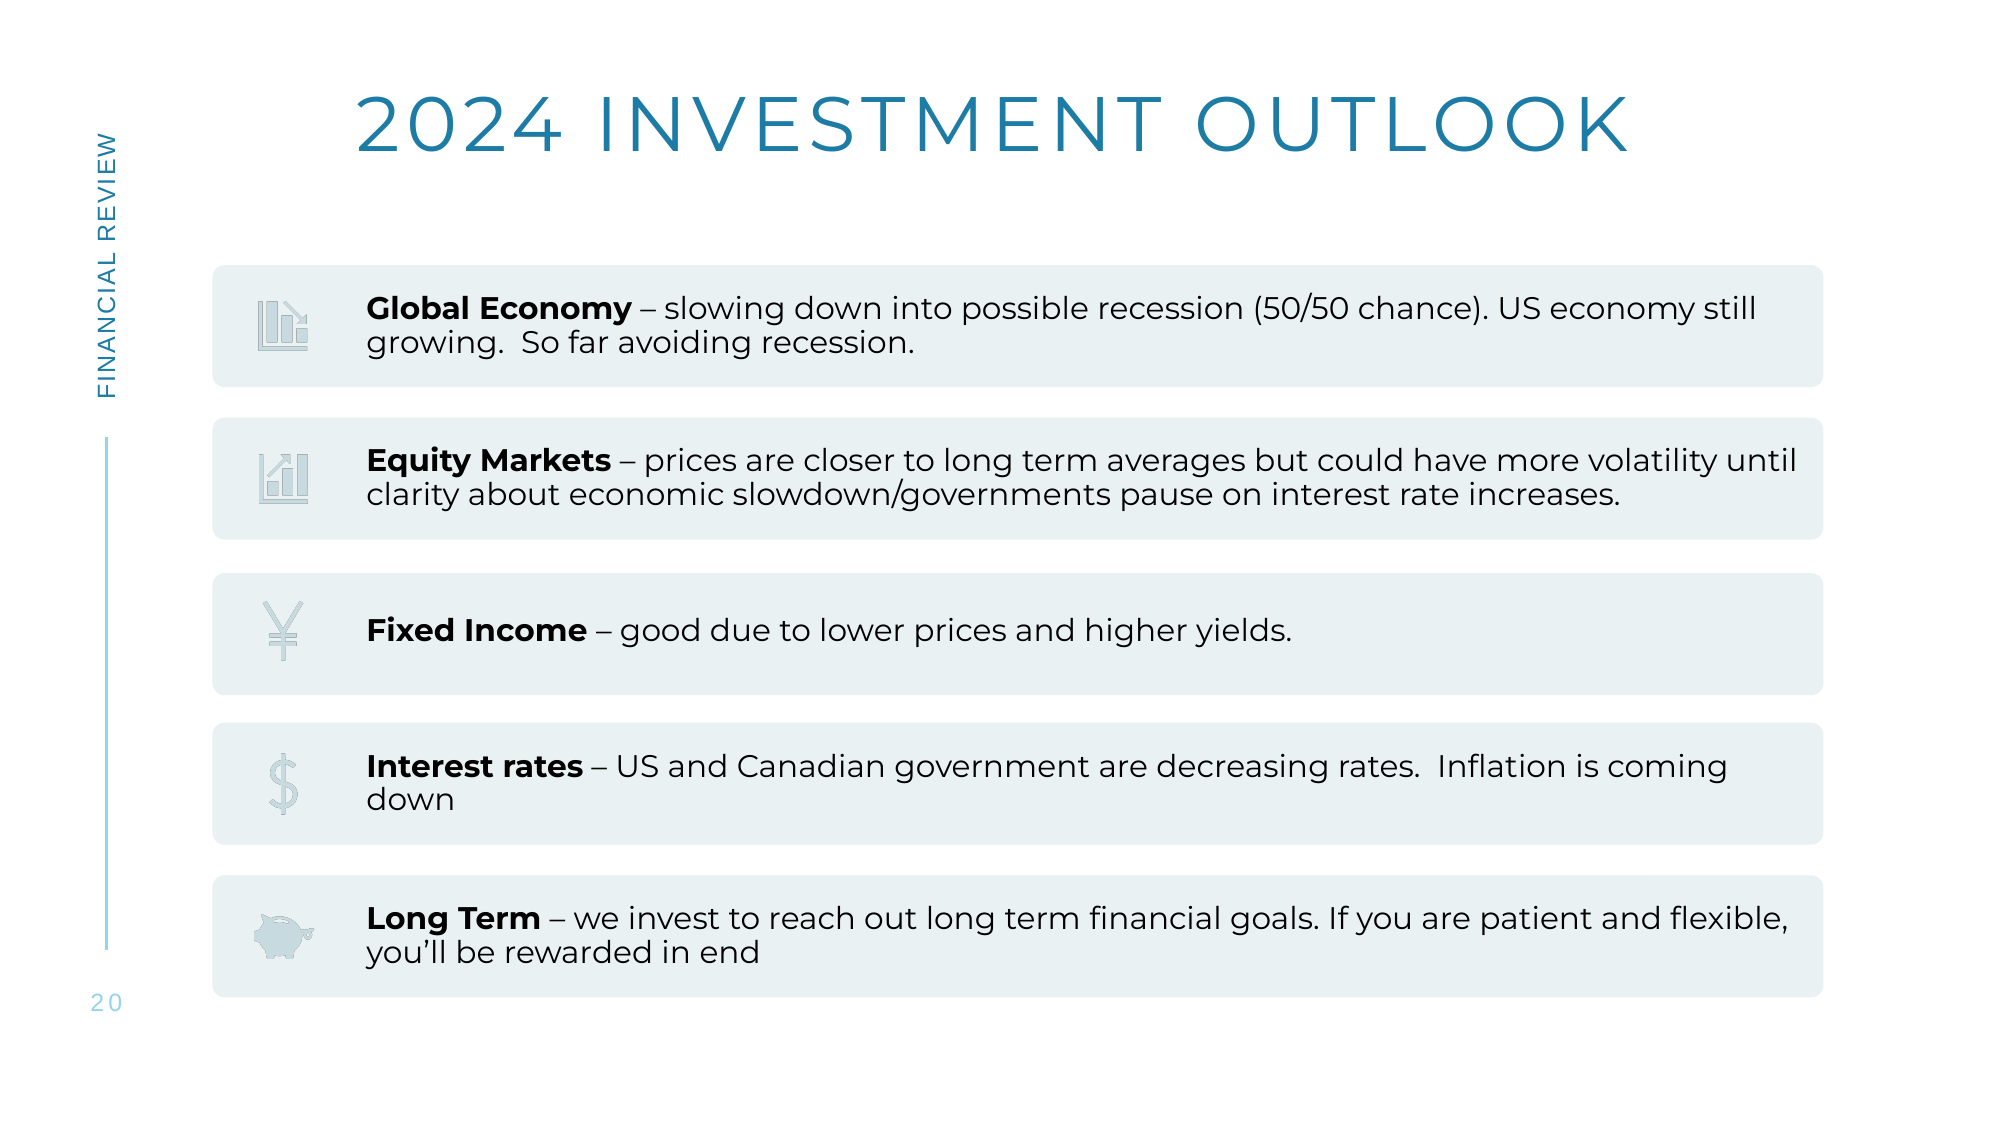

# 2024 Investment outlook
Financial review
Global Economy – slowing down into possible recession (50/50 chance). US economy still growing.  So far avoiding recession.
Equity Markets – prices are closer to long term averages but could have more volatility until clarity about economic slowdown/governments pause on interest rate increases.
Fixed Income – good due to lower prices and higher yields.
Interest rates – US and Canadian government are decreasing rates.  Inflation is coming down
Long Term – we invest to reach out long term financial goals. If you are patient and flexible, you’ll be rewarded in end
20